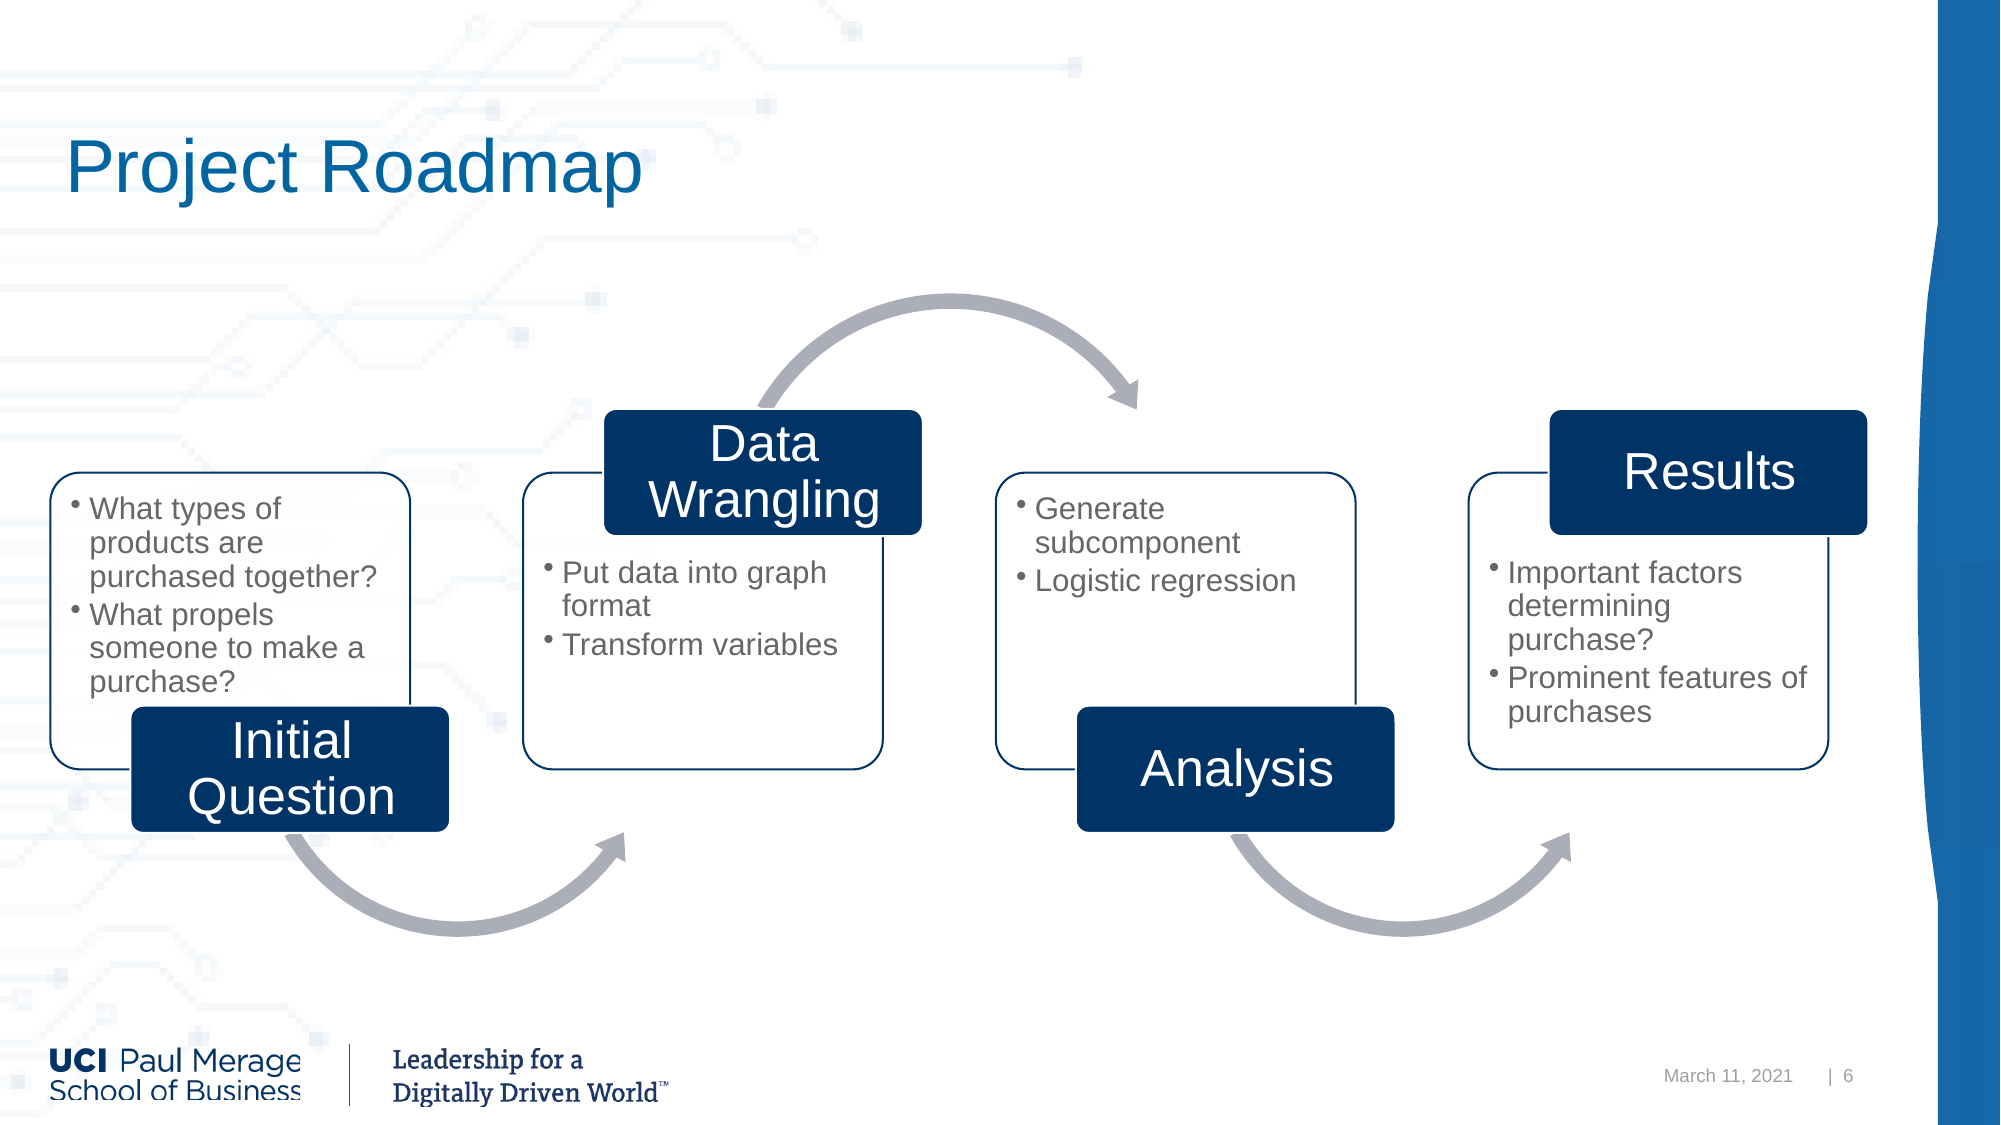

# Project Roadmap
What types of products are purchased together?
What propels someone to make a purchase?
Initial Question
Put data into graph format
Transform variables
Data Wrangling
Generate subcomponent
Logistic regression
Analysis
Important factors determining purchase?
Prominent features of purchases
Results

March 11, 2021
|  6